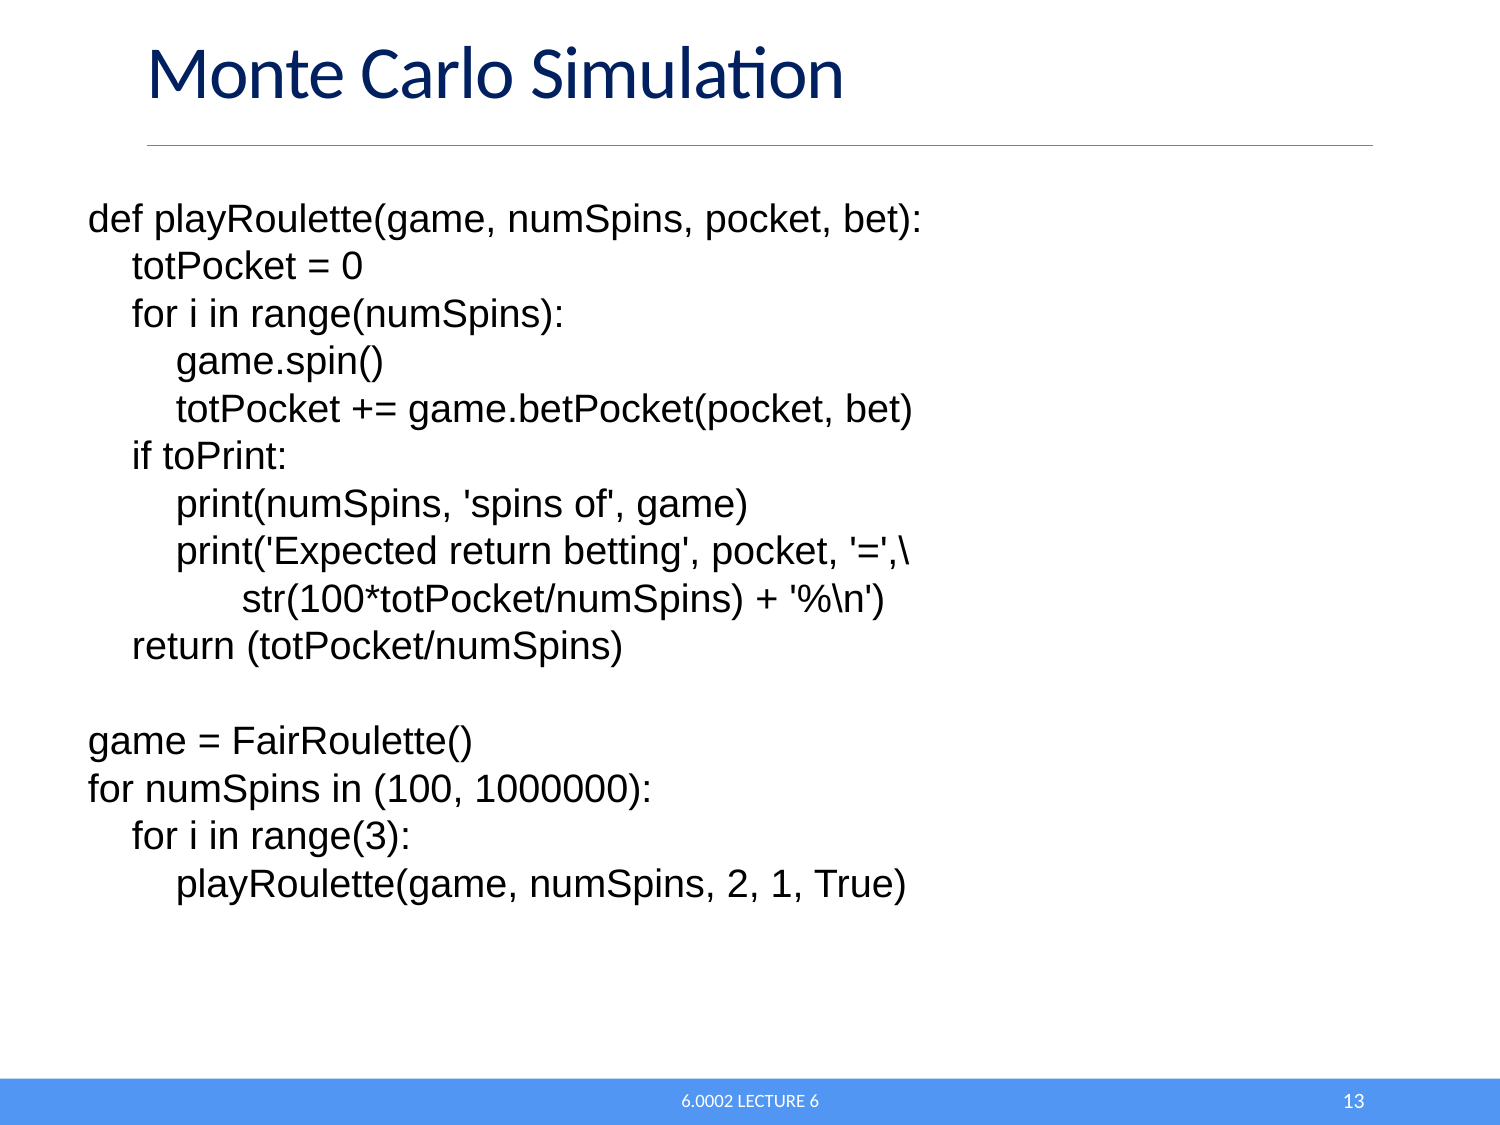

# Monte Carlo Simulation
def playRoulette(game, numSpins, pocket, bet):
    totPocket = 0
    for i in range(numSpins):
        game.spin()
        totPocket += game.betPocket(pocket, bet)
    if toPrint:
        print(numSpins, 'spins of', game)
        print('Expected return betting', pocket, '=',\
              str(100*totPocket/numSpins) + '%\n')
    return (totPocket/numSpins)

game = FairRoulette()
for numSpins in (100, 1000000):
    for i in range(3):
        playRoulette(game, numSpins, 2, 1, True)
6.0002 Lecture 6
13